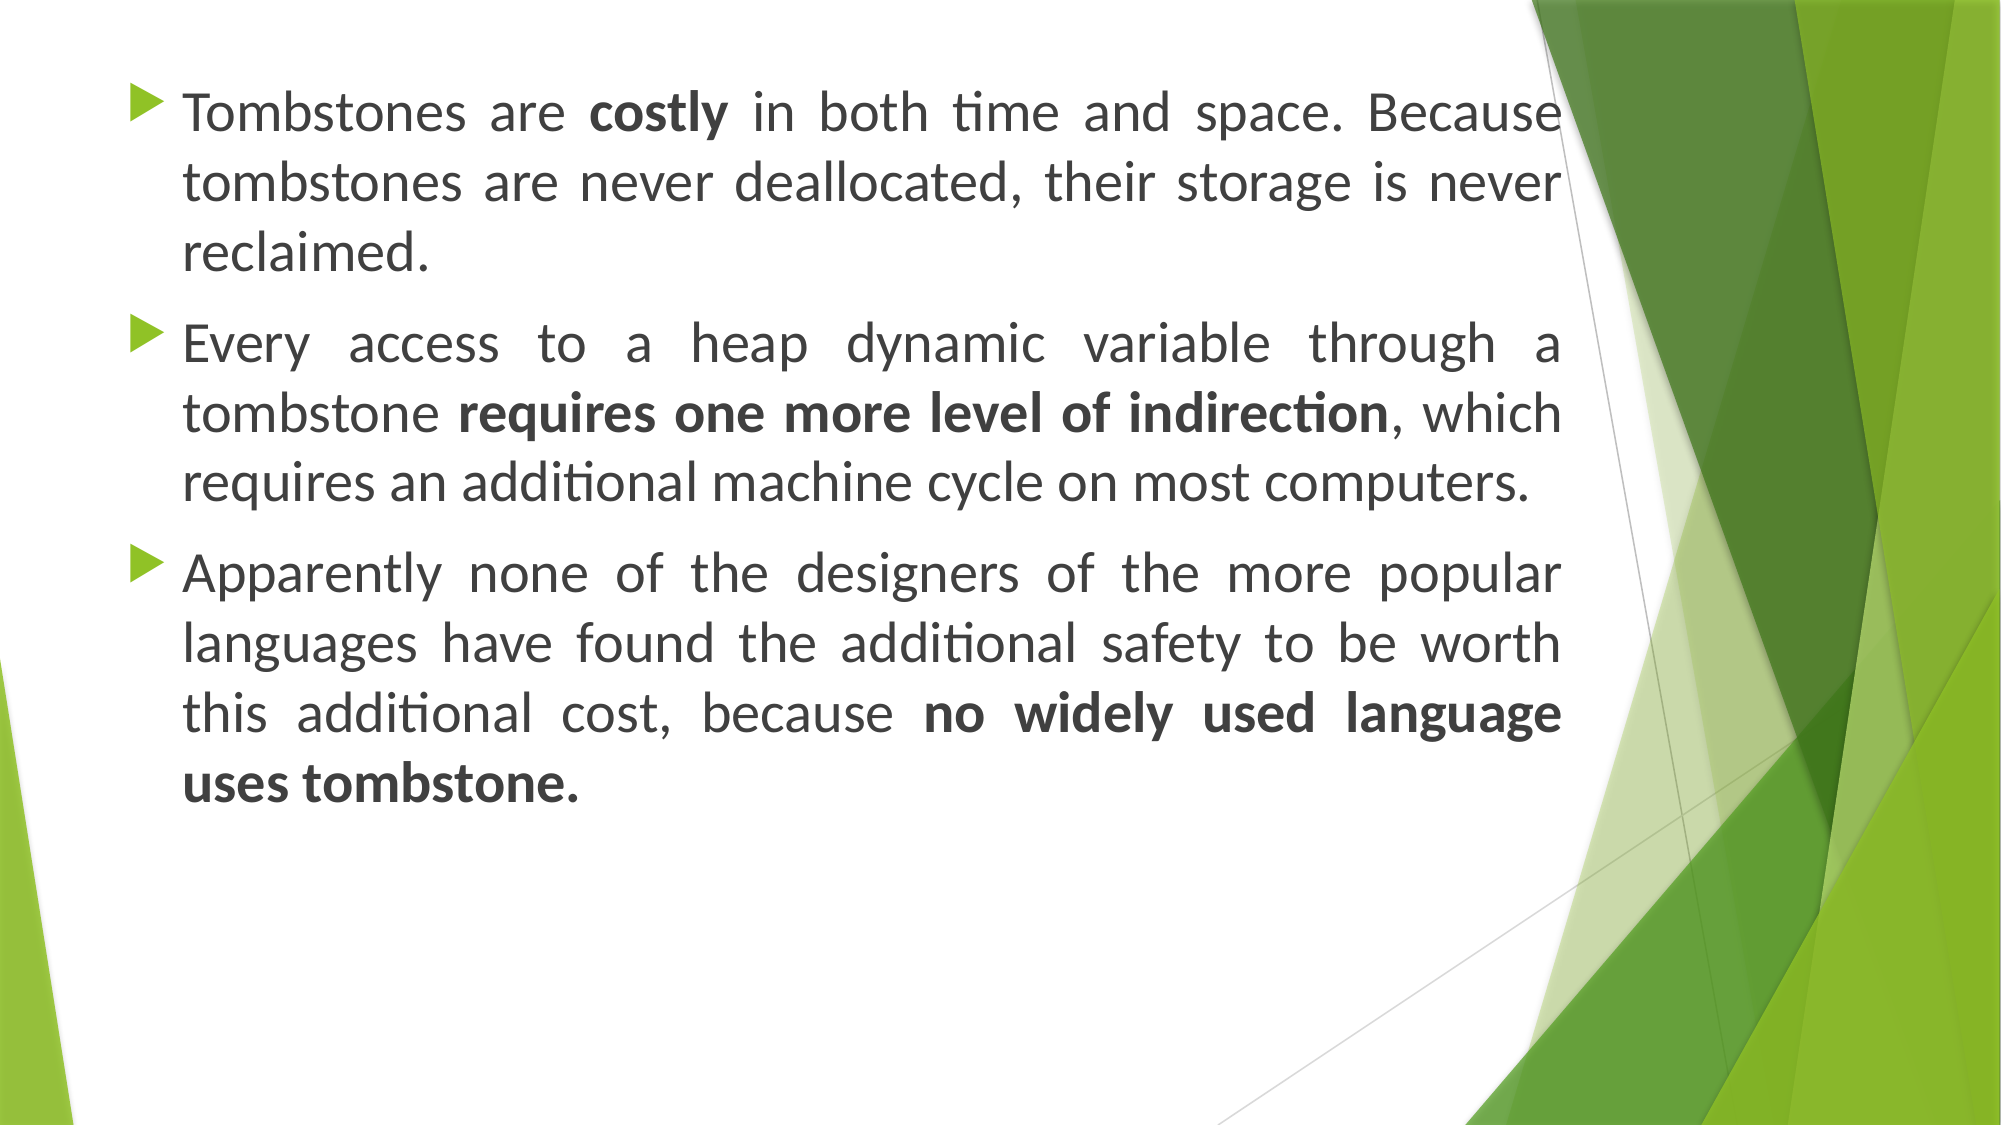

Tombstones are costly in both time and space. Because tombstones are never deallocated, their storage is never reclaimed.
Every access to a heap dynamic variable through a tombstone requires one more level of indirection, which requires an additional machine cycle on most computers.
Apparently none of the designers of the more popular languages have found the additional safety to be worth this additional cost, because no widely used language uses tombstone.